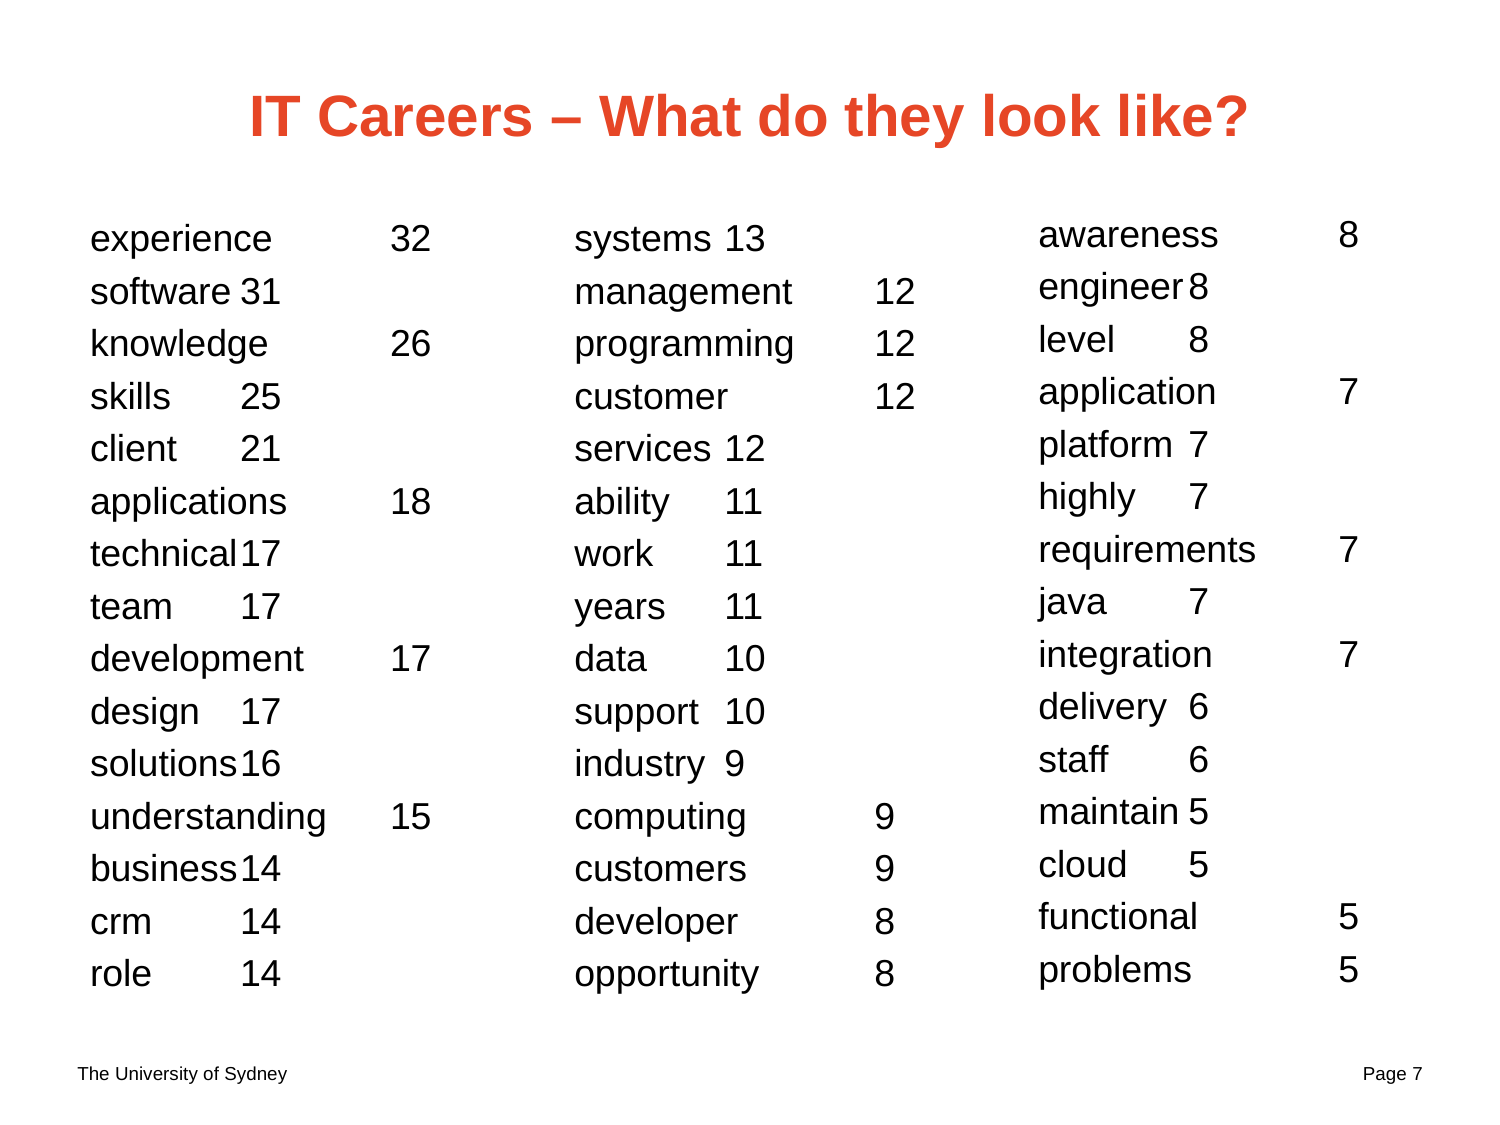

# IT Careers – What do they look like?
awareness	8
engineer	8
level	8
application	7
platform	7
highly	7
requirements	7
java	7
integration	7
delivery	6
staff	6
maintain	5
cloud	5
functional	5
problems	5

experience	32
software	31
knowledge	26
skills	25
client	21
applications	18
technical	17
team	17
development	17
design	17
solutions	16
understanding	15
business	14
crm	14
role	14
systems	13
management	12
programming	12
customer	12
services	12
ability	11
work	11
years	11
data	10
support	10
industry	9
computing	9
customers	9
developer	8
opportunity	8